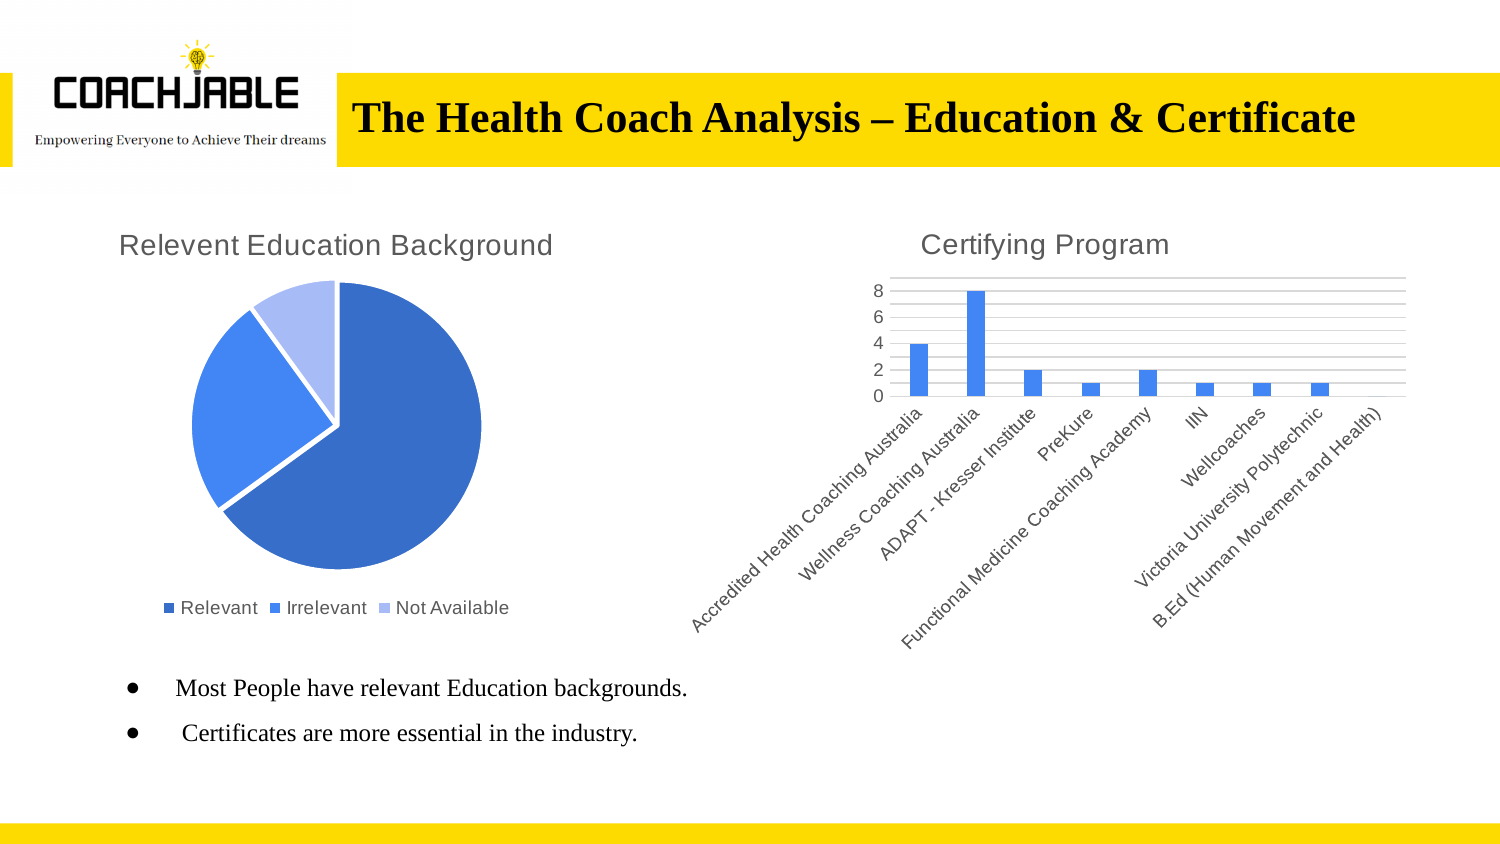

# The Health Coach Analysis – Education & Certificate

### Chart: Relevent Education Background

| Category |  |
|---|---|
| Relevant | 13.0 |
| Irrelevant | 5.0 |
| Not Available | 2.0 |

### Chart: Certifying Program

| Category |  |
|---|---|
| Accredited Health Coaching Australia | 4.0 |
| Wellness Coaching Australia | 8.0 |
| ADAPT - Kresser Institute | 2.0 |
| PreKure | 1.0 |
| Functional Medicine Coaching Academy | 2.0 |
| IIN | 1.0 |
| Wellcoaches | 1.0 |
| Victoria University Polytechnic | 1.0 |
| B.Ed (Human Movement and Health) | 0.0 |
Most People have relevant Education backgrounds.
 Certificates are more essential in the industry.